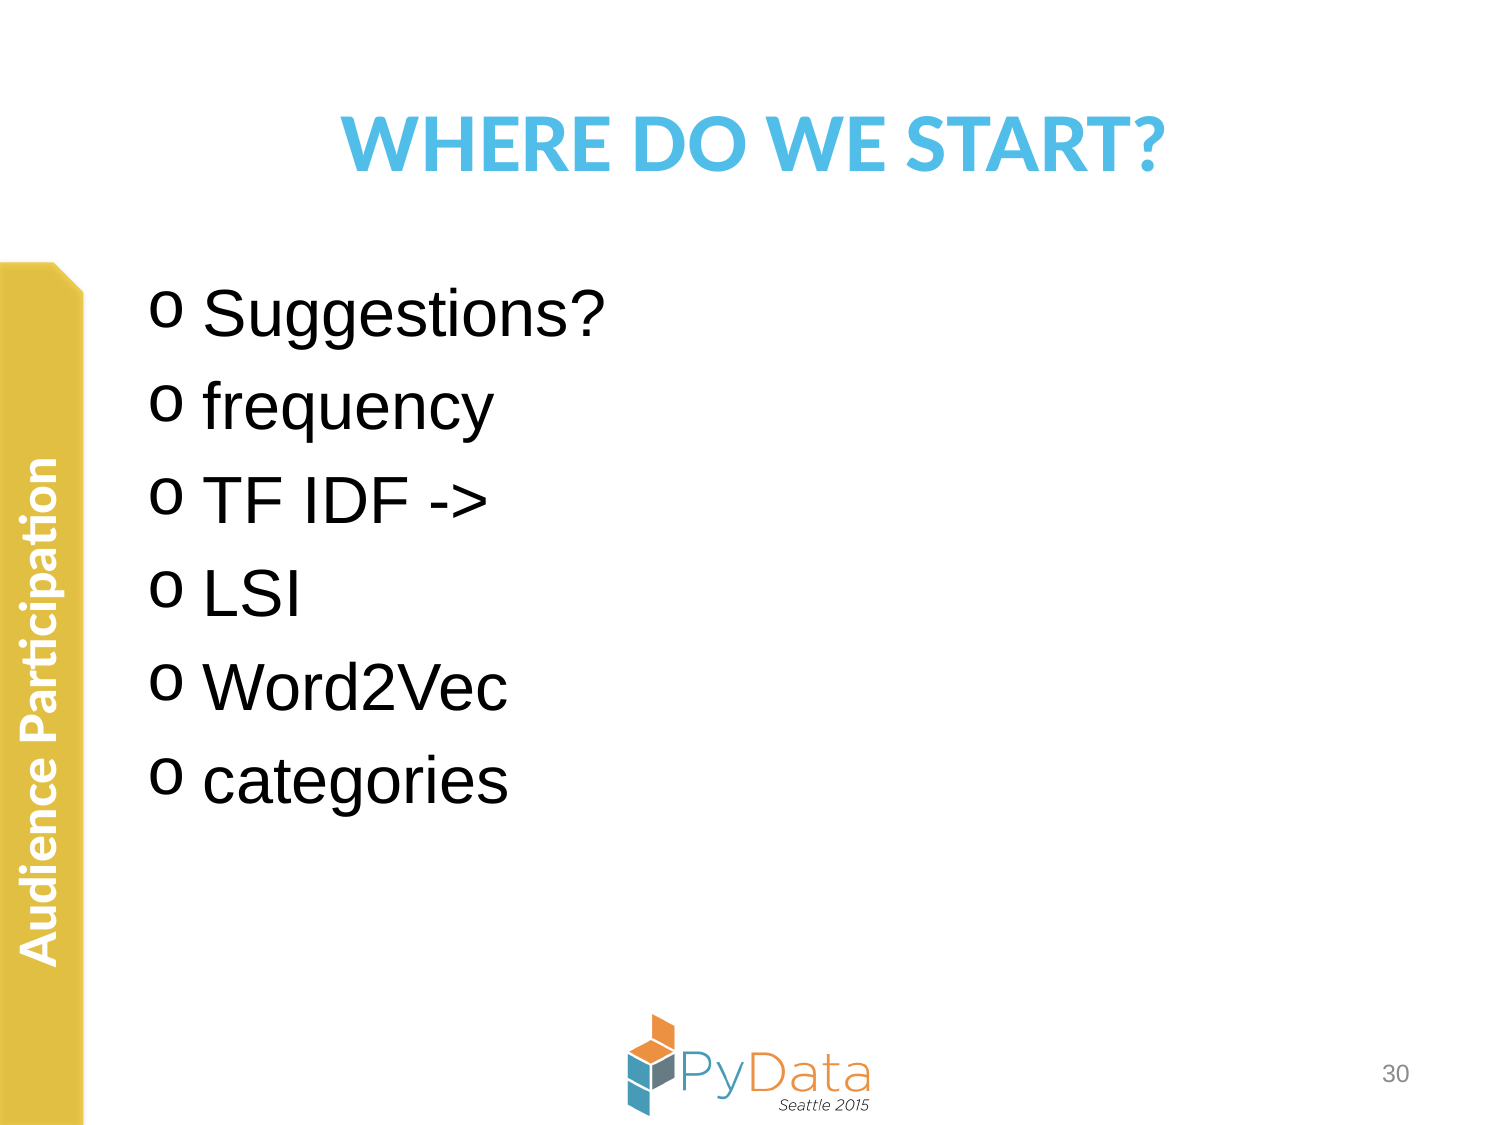

# Where do we start?
Suggestions?
frequency
TF IDF ->
LSI
Word2Vec
categories
Audience Participation
30